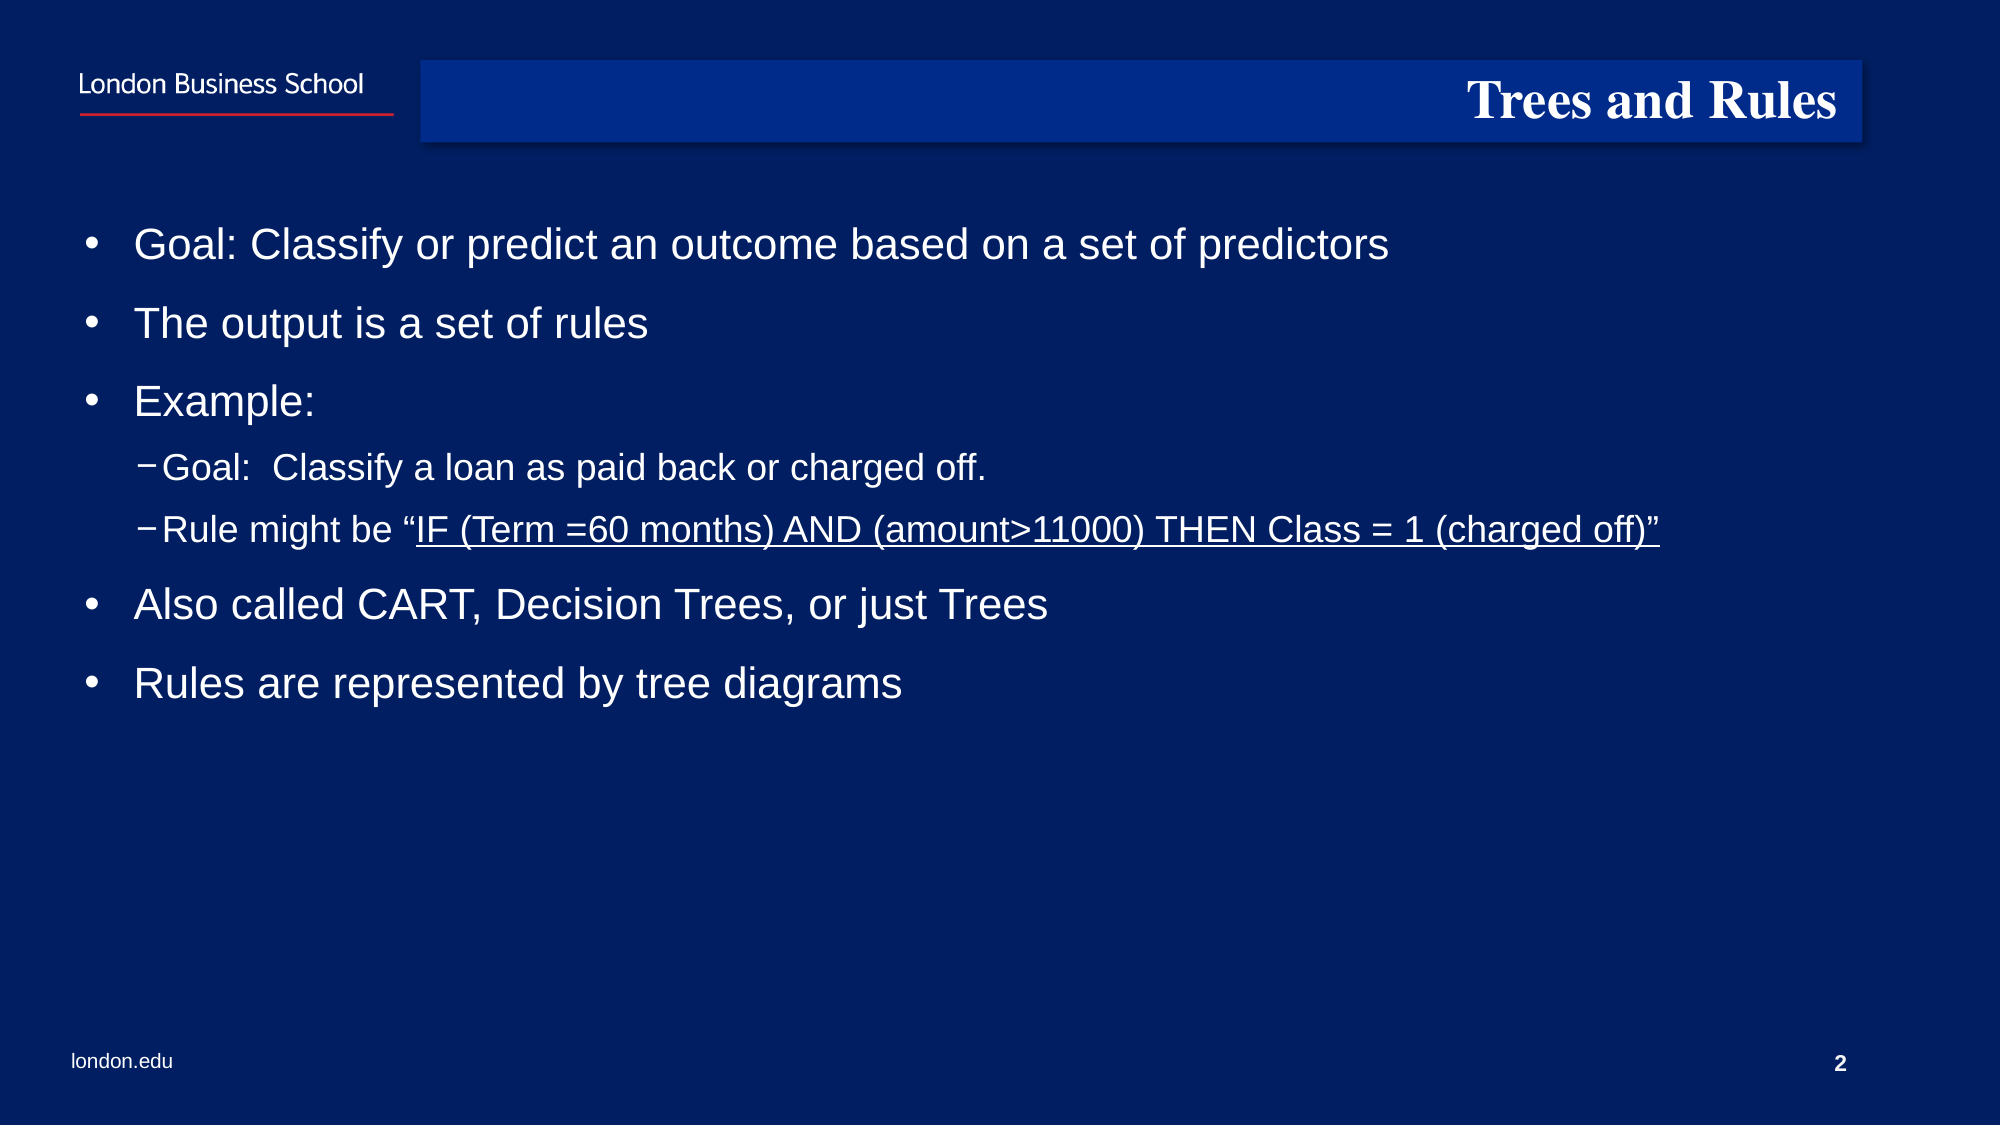

2
# Trees and Rules
Goal: Classify or predict an outcome based on a set of predictors
The output is a set of rules
Example:
Goal:  Classify a loan as paid back or charged off.
Rule might be “IF (Term =60 months) AND (amount>11000) THEN Class = 1 (charged off)”
Also called CART, Decision Trees, or just Trees
Rules are represented by tree diagrams